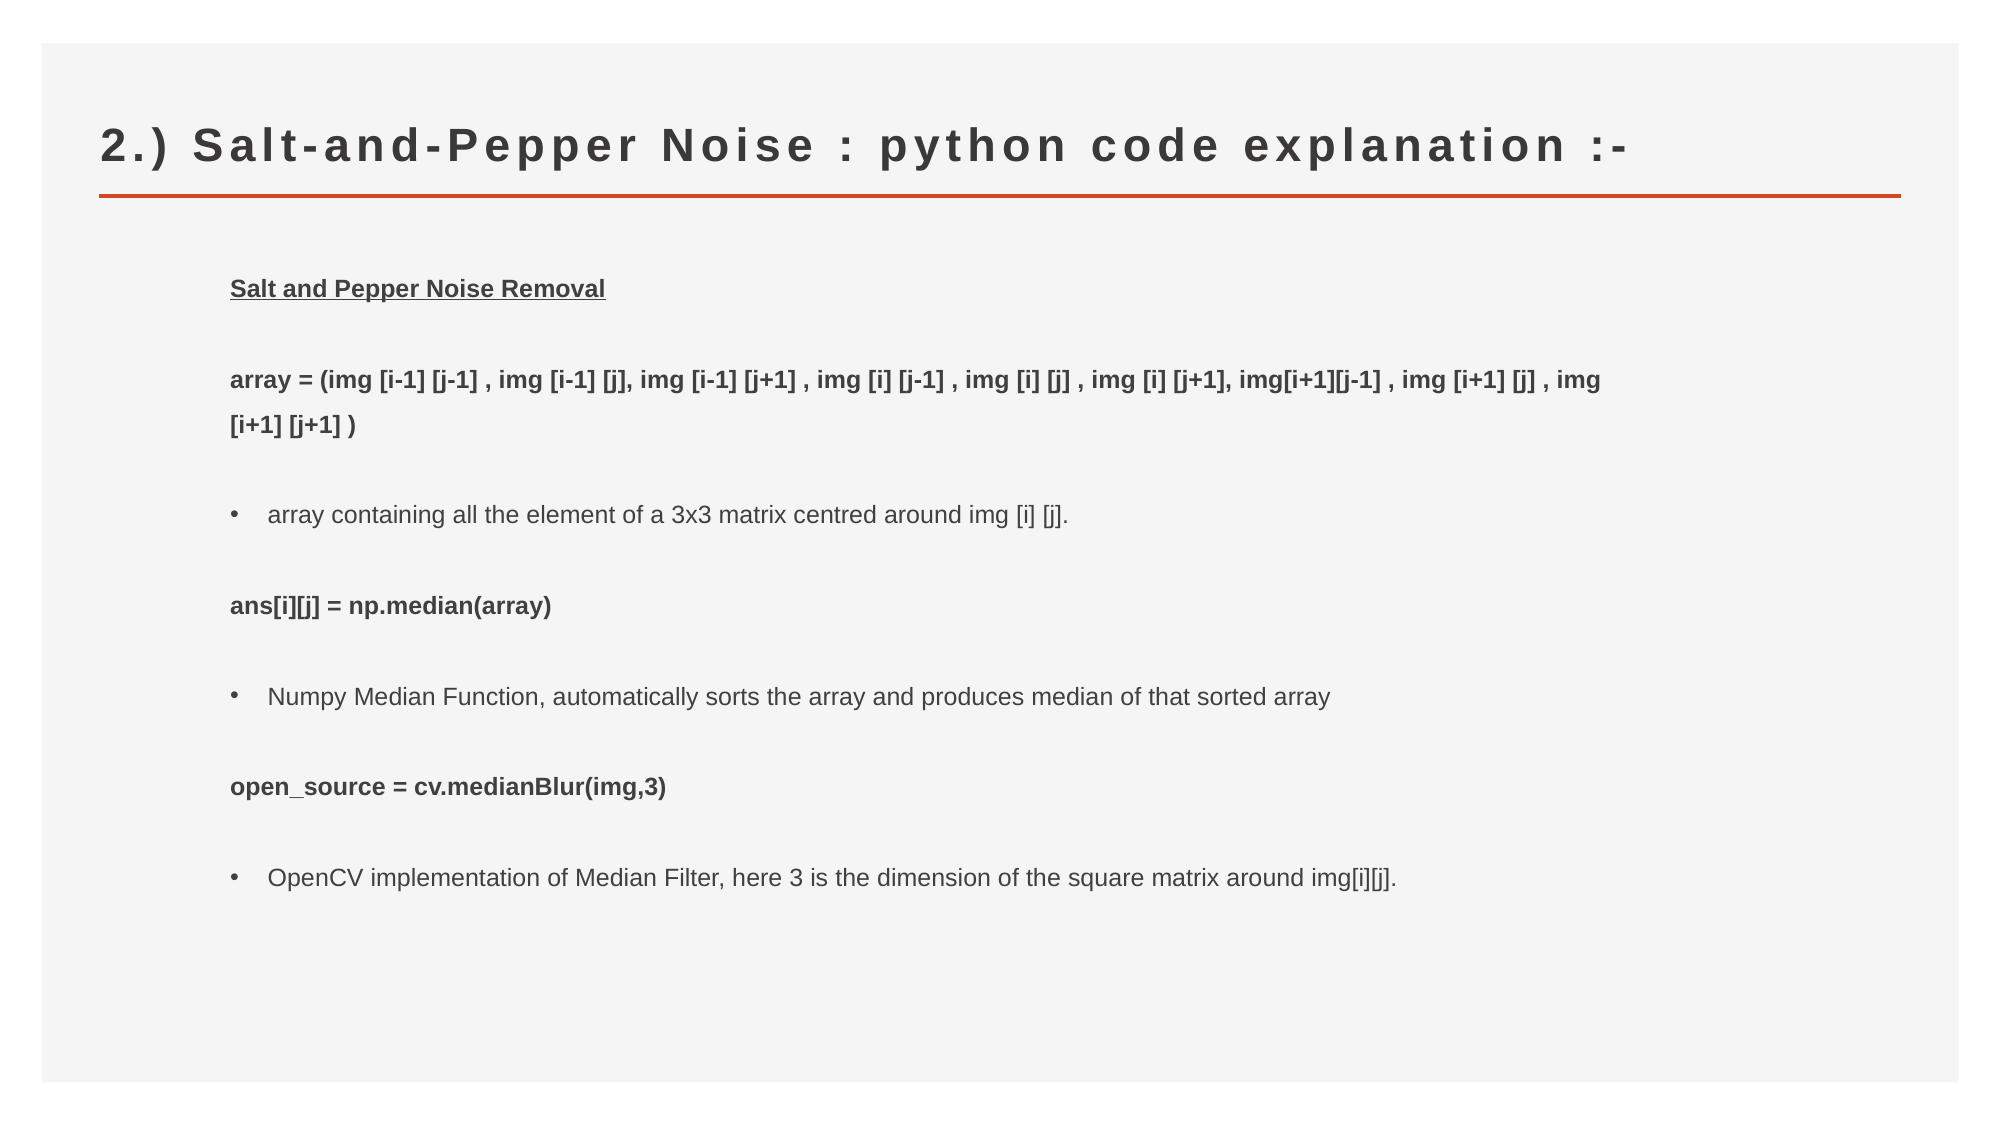

# 2.) Salt-and-Pepper Noise : python code explanation :-
Salt and Pepper Noise Removal
array = (img [i-1] [j-1] , img [i-1] [j], img [i-1] [j+1] , img [i] [j-1] , img [i] [j] , img [i] [j+1], img[i+1][j-1] , img [i+1] [j] , img [i+1] [j+1] )
array containing all the element of a 3x3 matrix centred around img [i] [j].
ans[i][j] = np.median(array)
Numpy Median Function, automatically sorts the array and produces median of that sorted array
open_source = cv.medianBlur(img,3)
OpenCV implementation of Median Filter, here 3 is the dimension of the square matrix around img[i][j].